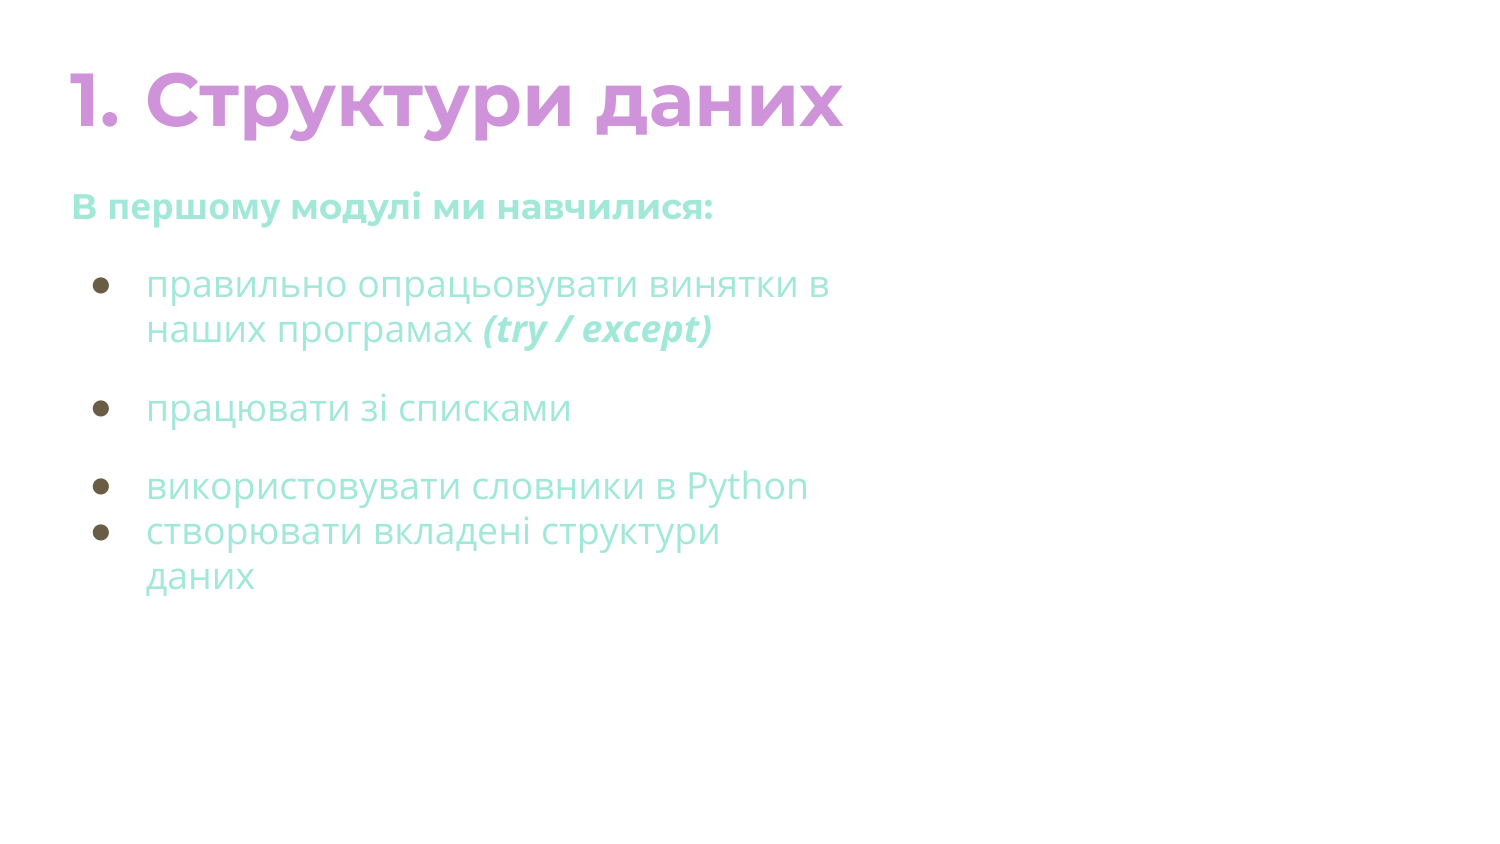

# Структури даних
В першому модулі ми навчилися:
правильно опрацьовувати винятки в наших програмах (try / except)
працювати зі списками
використовувати словники в Python
створювати вкладені структури даних